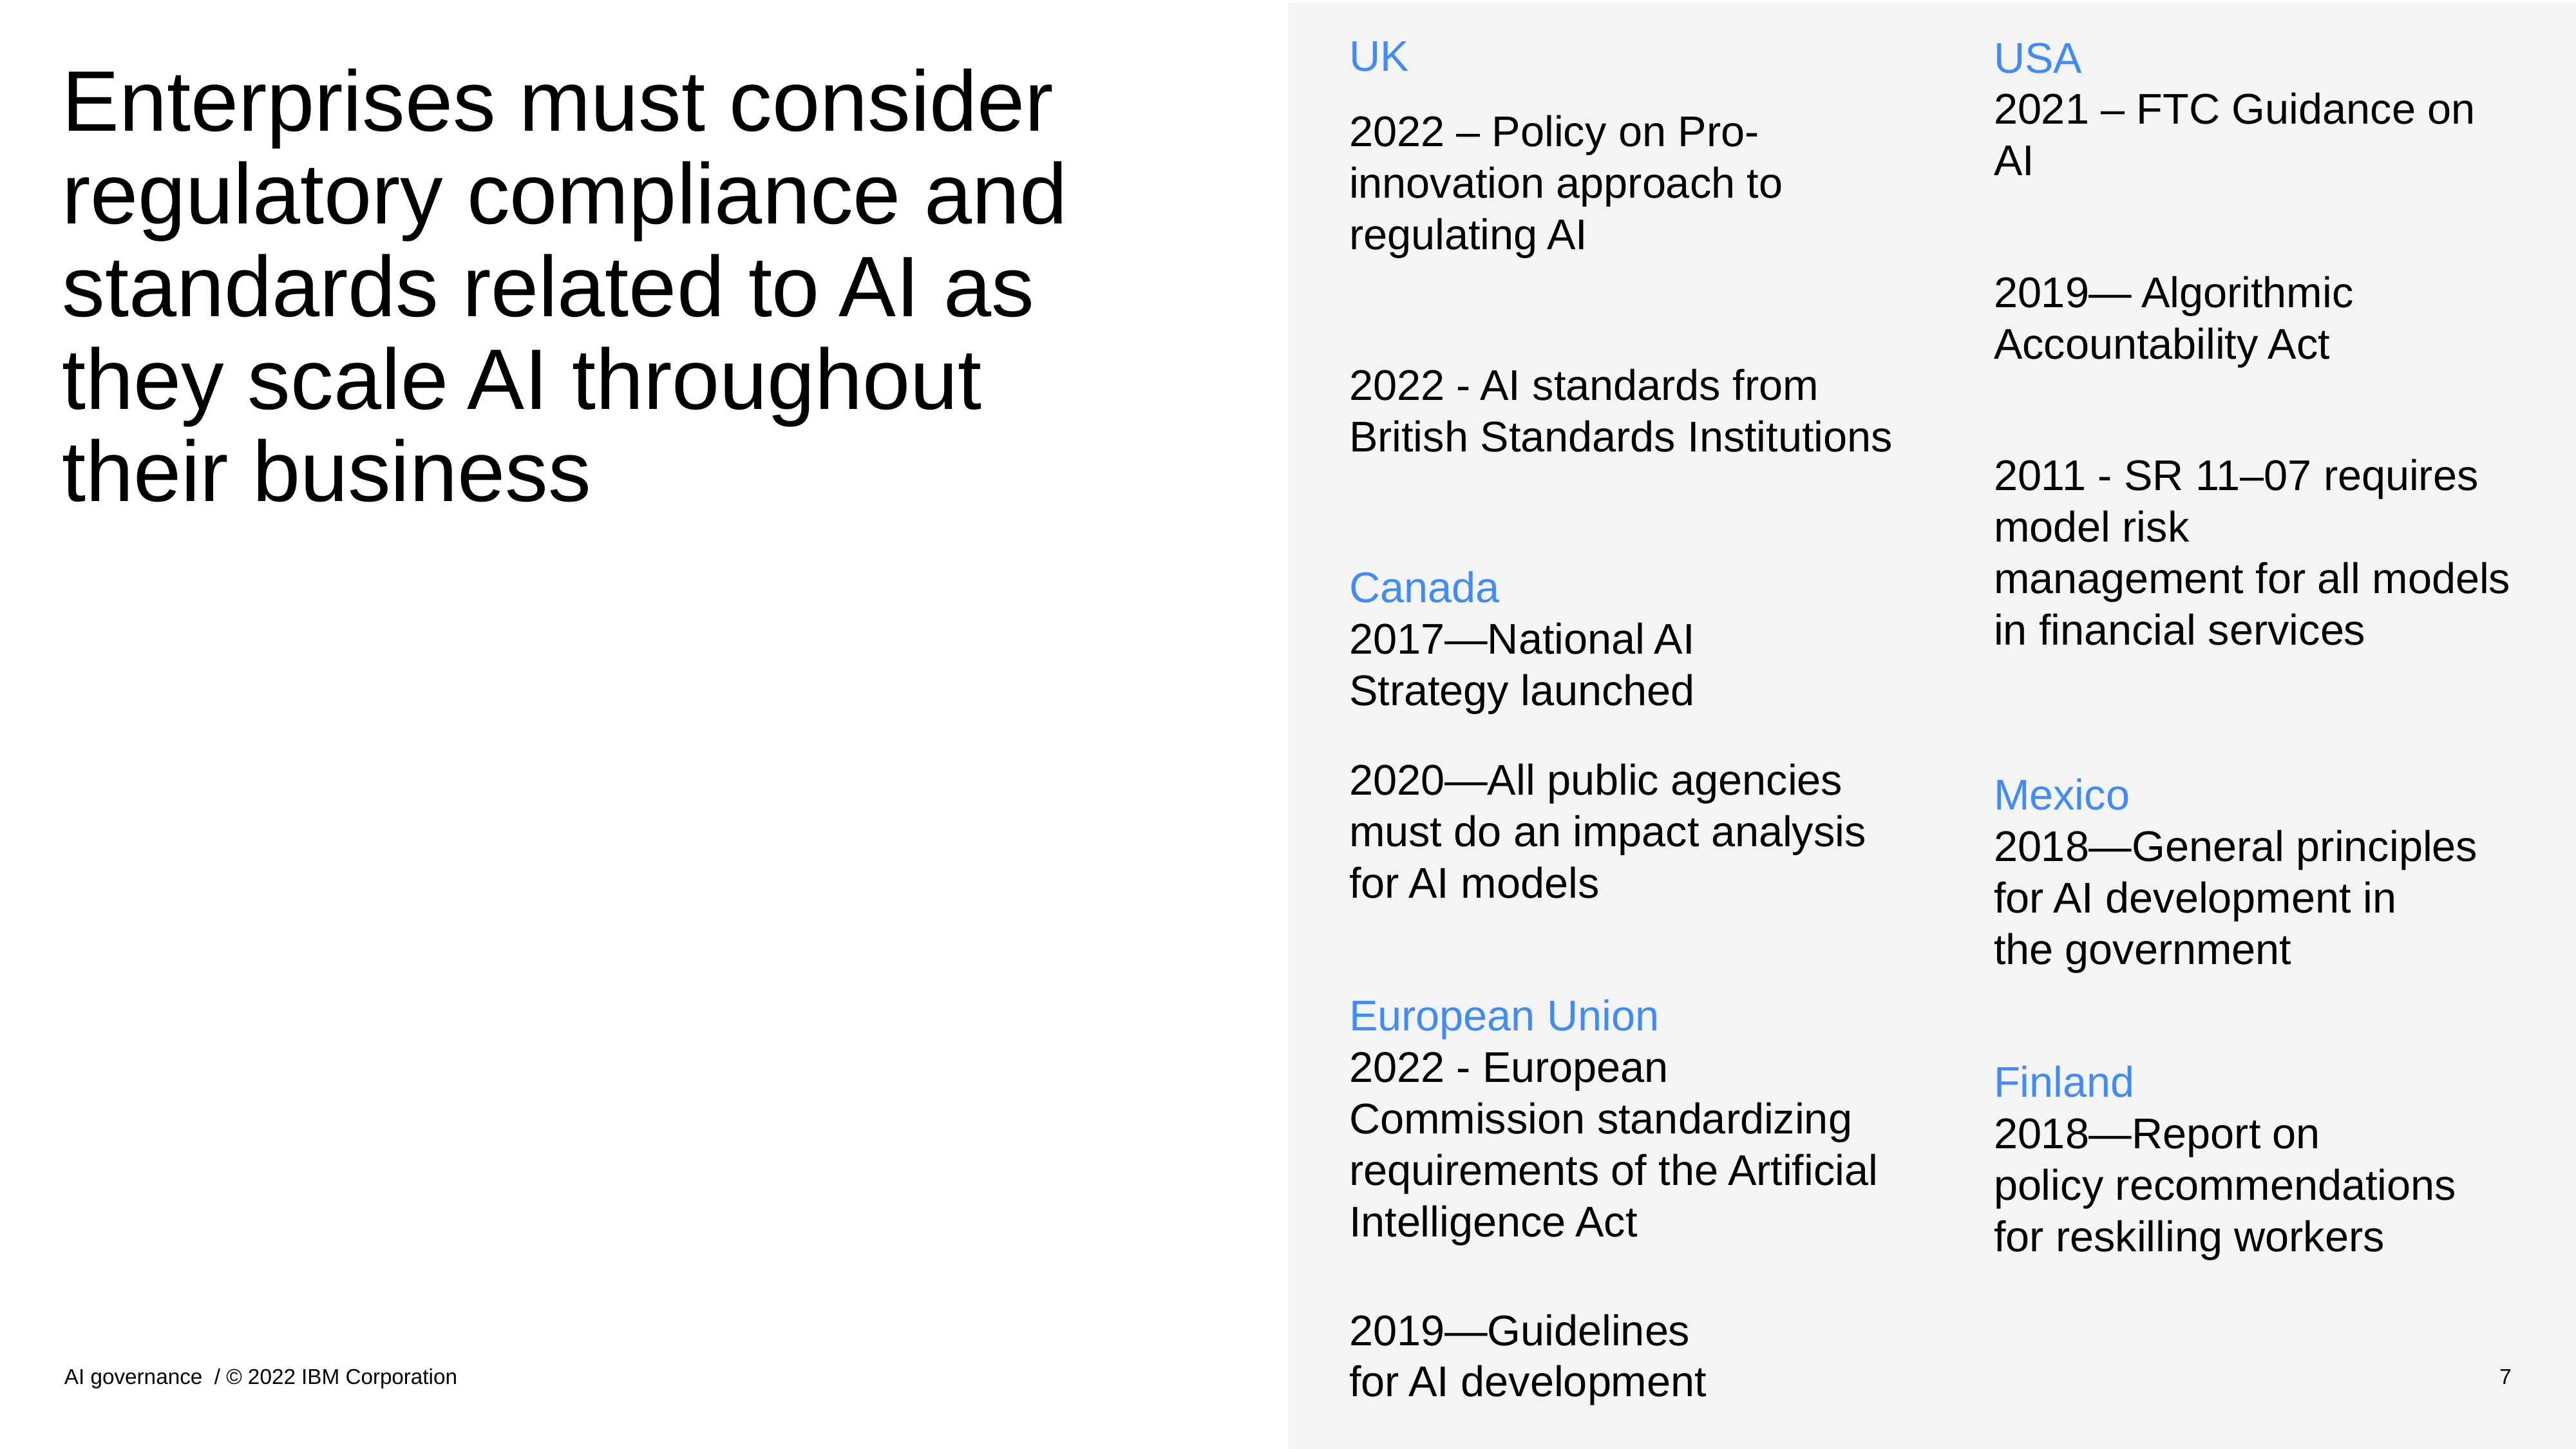

UK
2022 – Policy on Pro-innovation approach to regulating AI

2022 - AI standards from British Standards Institutions

Canada
2017—National AI
Strategy launched
2020—All public agencies must do an impact analysis for AI models
European Union
2022 - European Commission standardizing requirements of the Artificial Intelligence Act
2019—Guidelines
for AI development
USA
2021 – FTC Guidance on AI

2019— Algorithmic
Accountability Act

2011 - SR 11–07 requires
model risk
management for all models in financial services

Mexico
2018—General principles for AI development in
the government
Finland
2018—Report on
policy recommendations
for reskilling workers

2
# Enterprises must consider regulatory compliance and standards related to AI as they scale AI throughout their business
AI governance  / © 2022 IBM Corporation
7